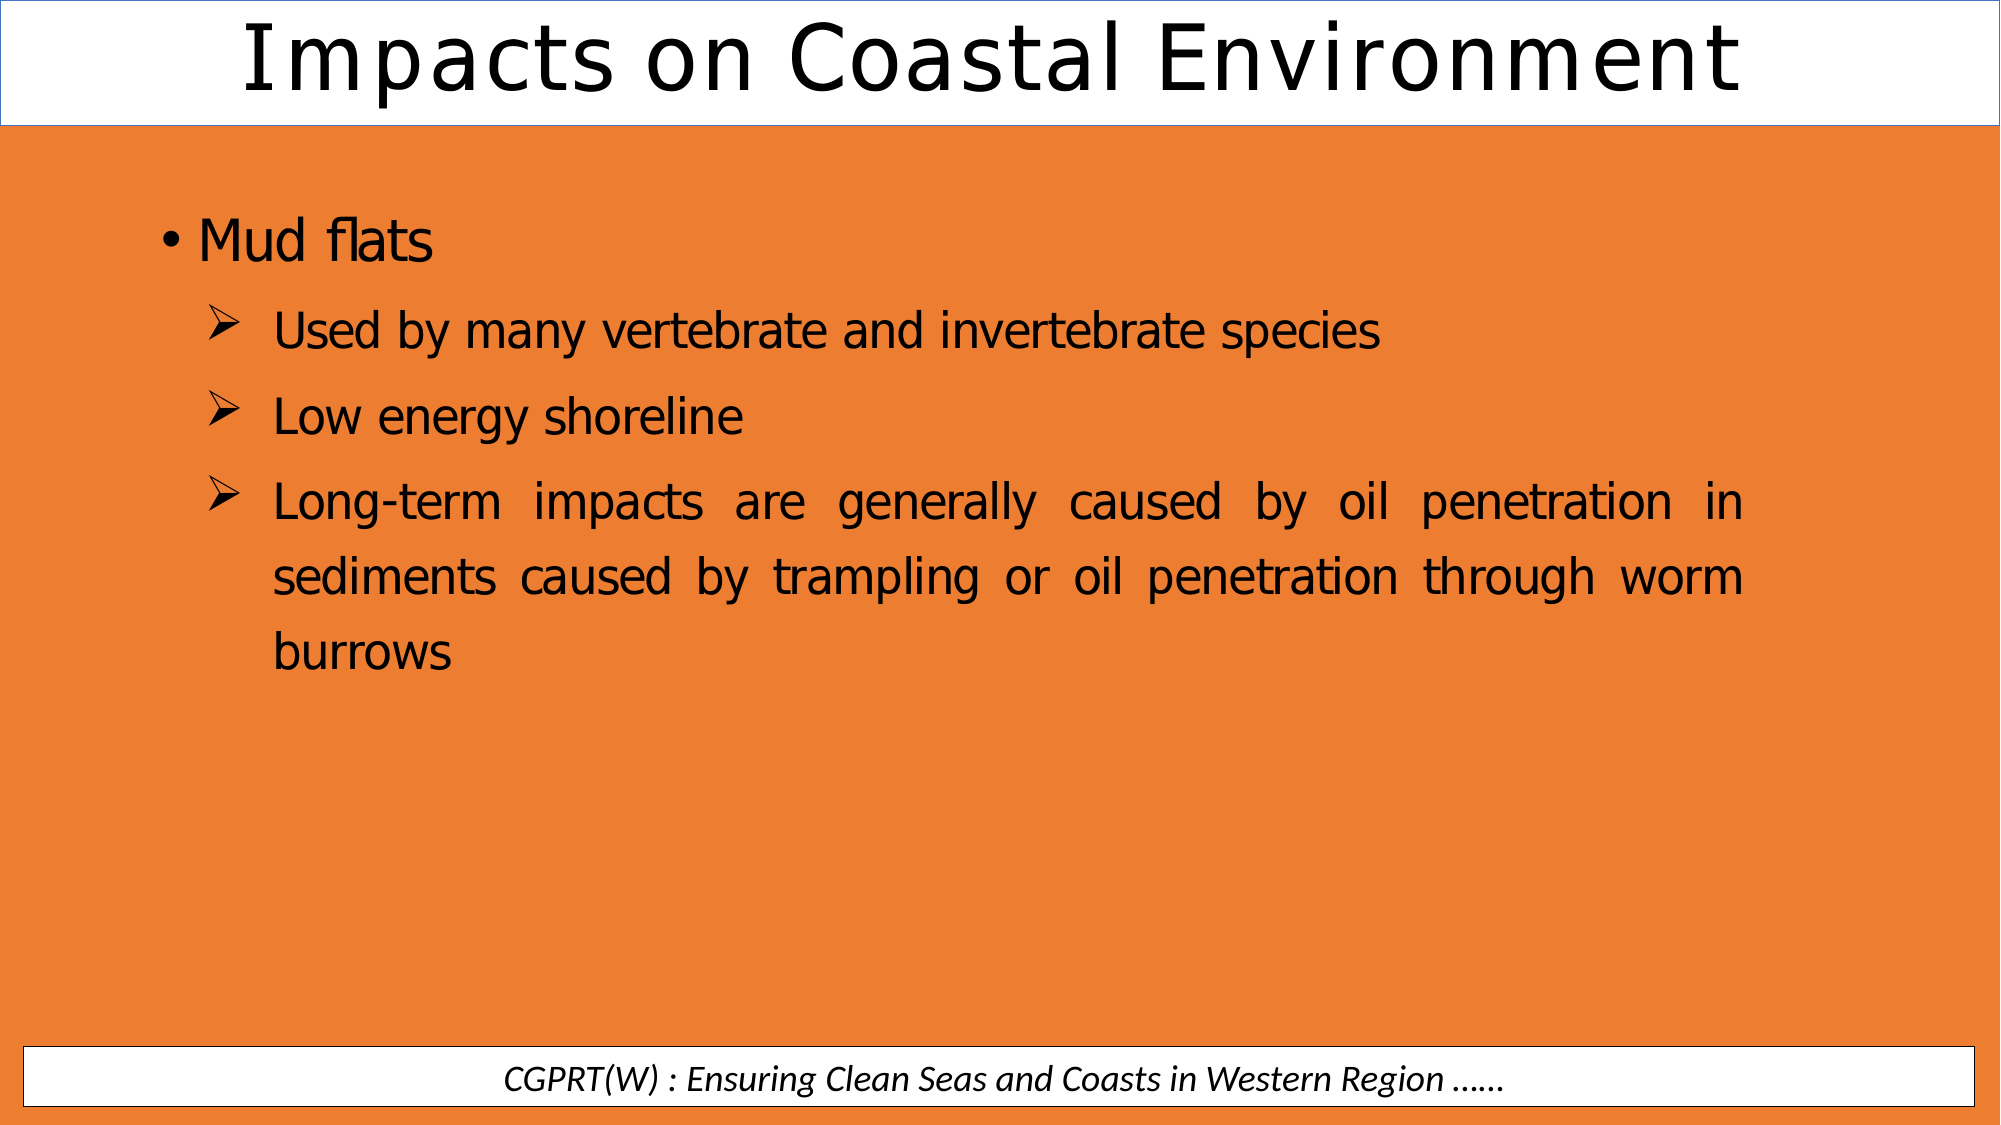

Impacts on Coastal Environment
Mud flats
Used by many vertebrate and invertebrate species
Low energy shoreline
Long-term impacts are generally caused by oil penetration in sediments caused by trampling or oil penetration through worm burrows
 CGPRT(W) : Ensuring Clean Seas and Coasts in Western Region ……